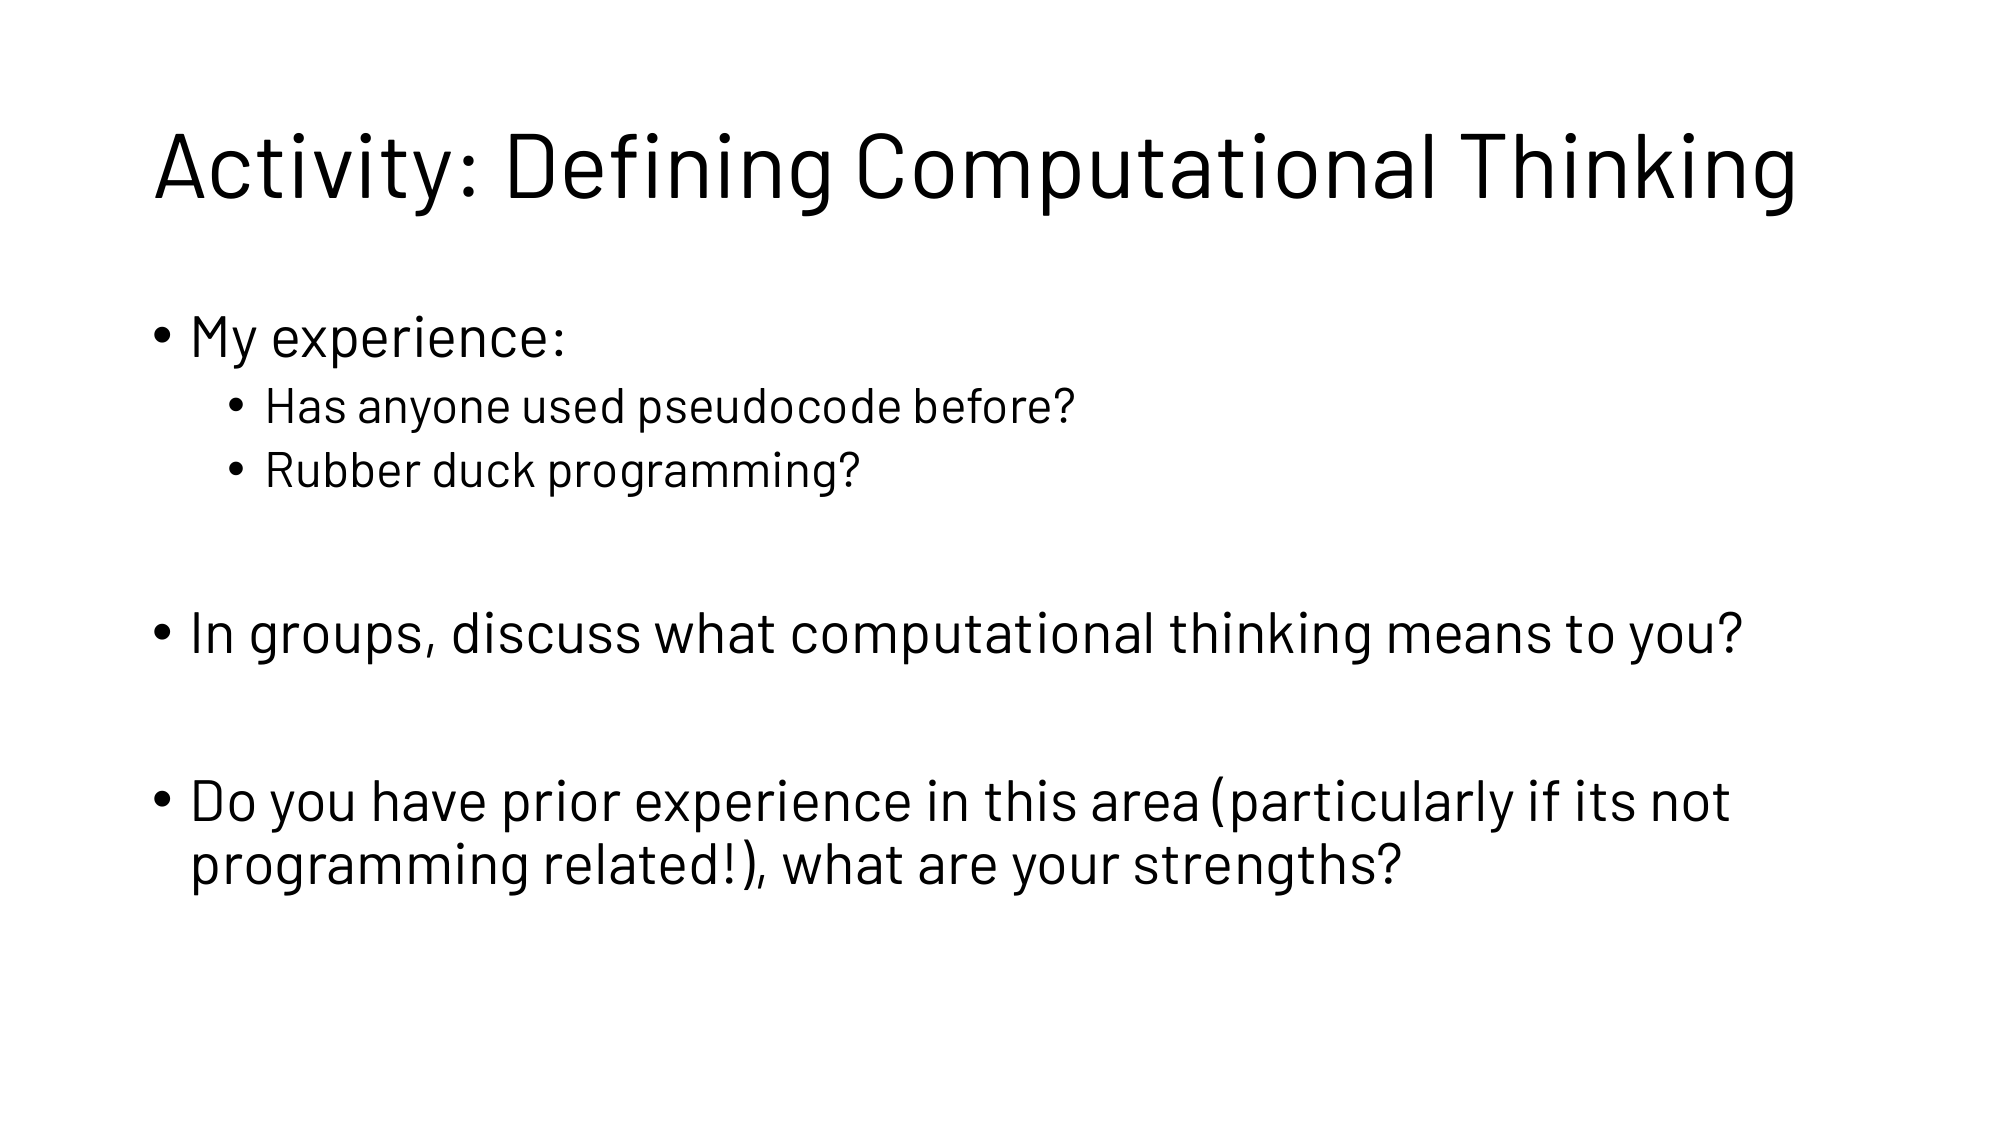

# Activity: Defining Computational Thinking
My experience:
Has anyone used pseudocode before?
Rubber duck programming?

In groups, discuss what computational thinking means to you?

Do you have prior experience in this area (particularly if its not programming related!), what are your strengths?